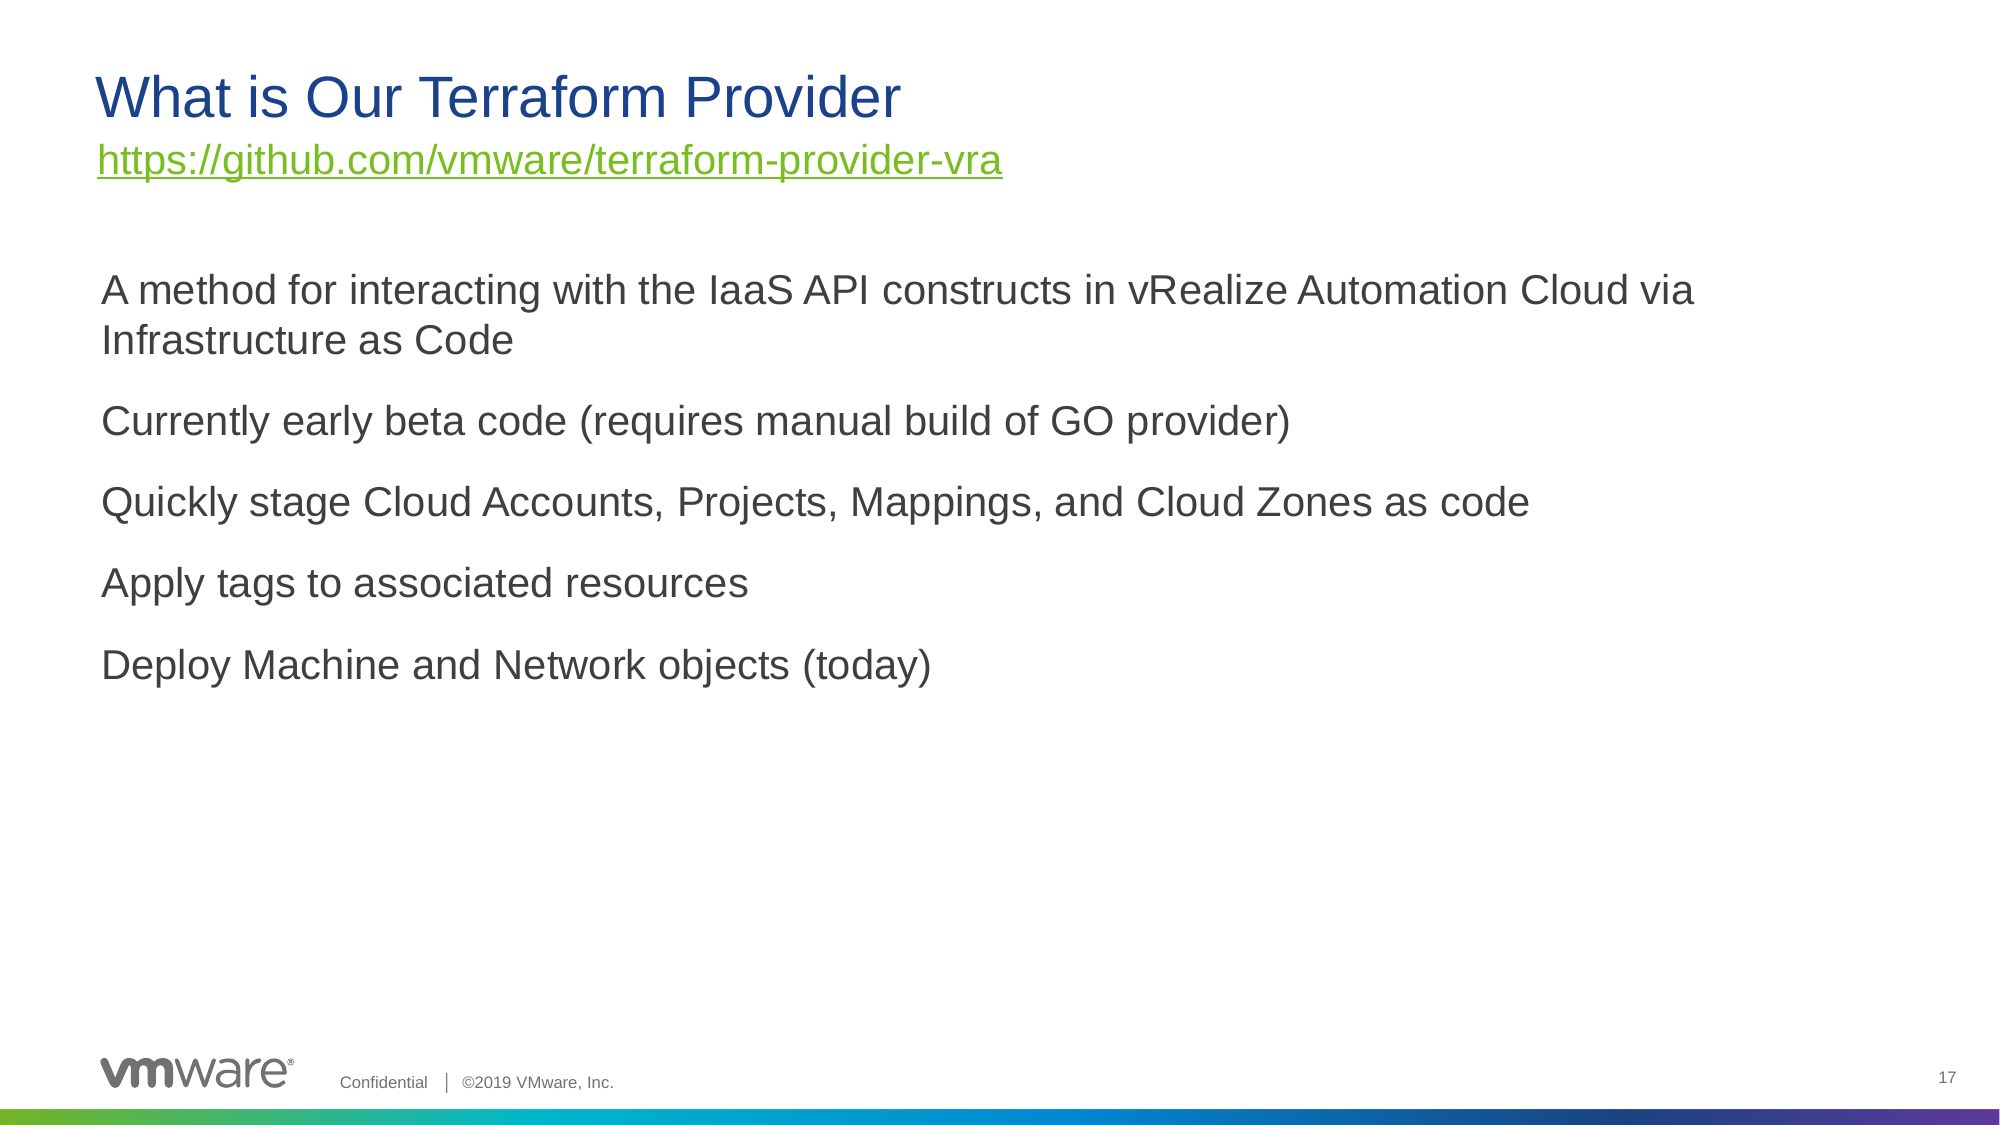

# What is Our Terraform Provider
https://github.com/vmware/terraform-provider-vra

A method for interacting with the IaaS API constructs in vRealize Automation Cloud via Infrastructure as Code
Currently early beta code (requires manual build of GO provider)
Quickly stage Cloud Accounts, Projects, Mappings, and Cloud Zones as code
Apply tags to associated resources
Deploy Machine and Network objects (today)